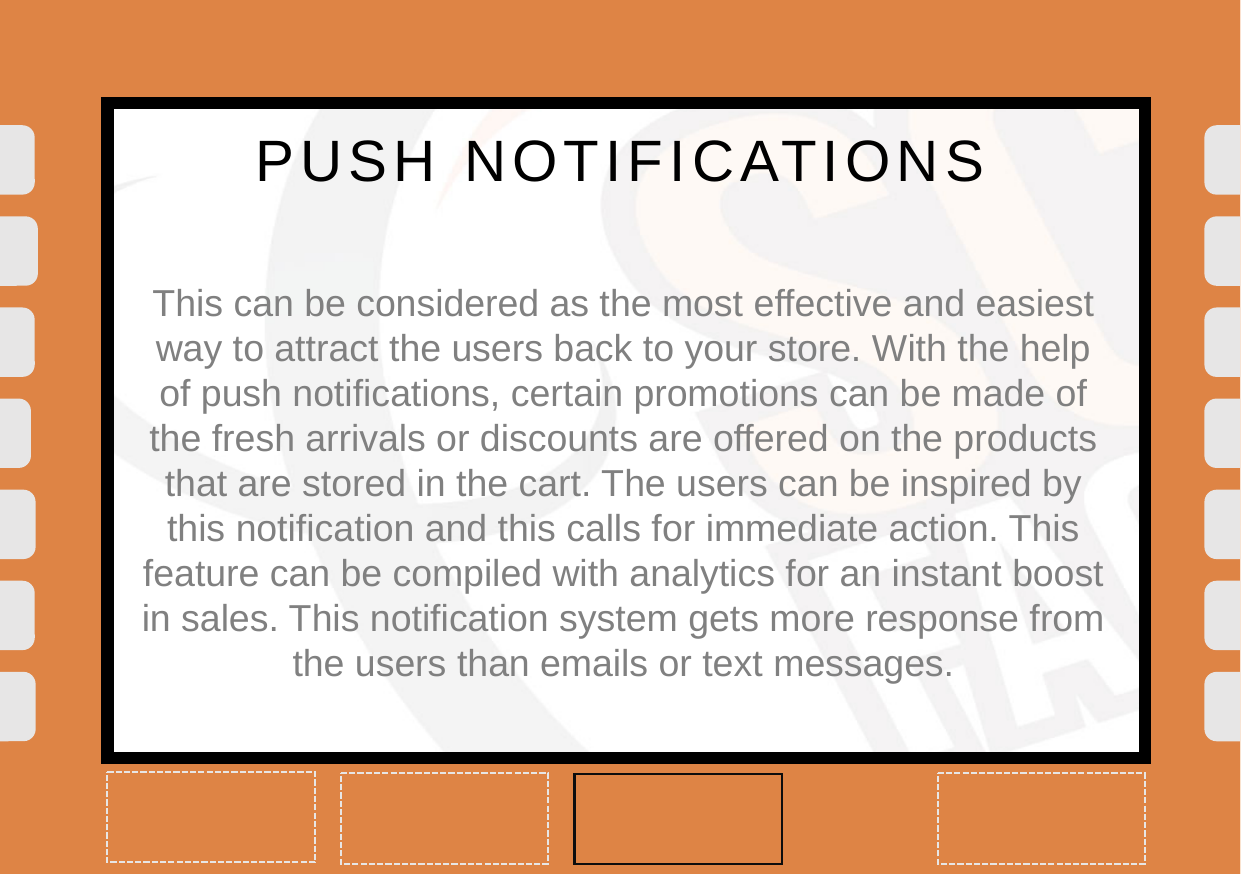

Reveals the value that the product delivers to customers, today

PUSH NOTIFICATIONS

This can be considered as the most effective and easiest way to attract the users back to your store. With the help of push notifications, certain promotions can be made of the fresh arrivals or discounts are offered on the products that are stored in the cart. The users can be inspired by this notification and this calls for immediate action. This feature can be compiled with analytics for an instant boost in sales. This notification system gets more response from the users than emails or text messages.